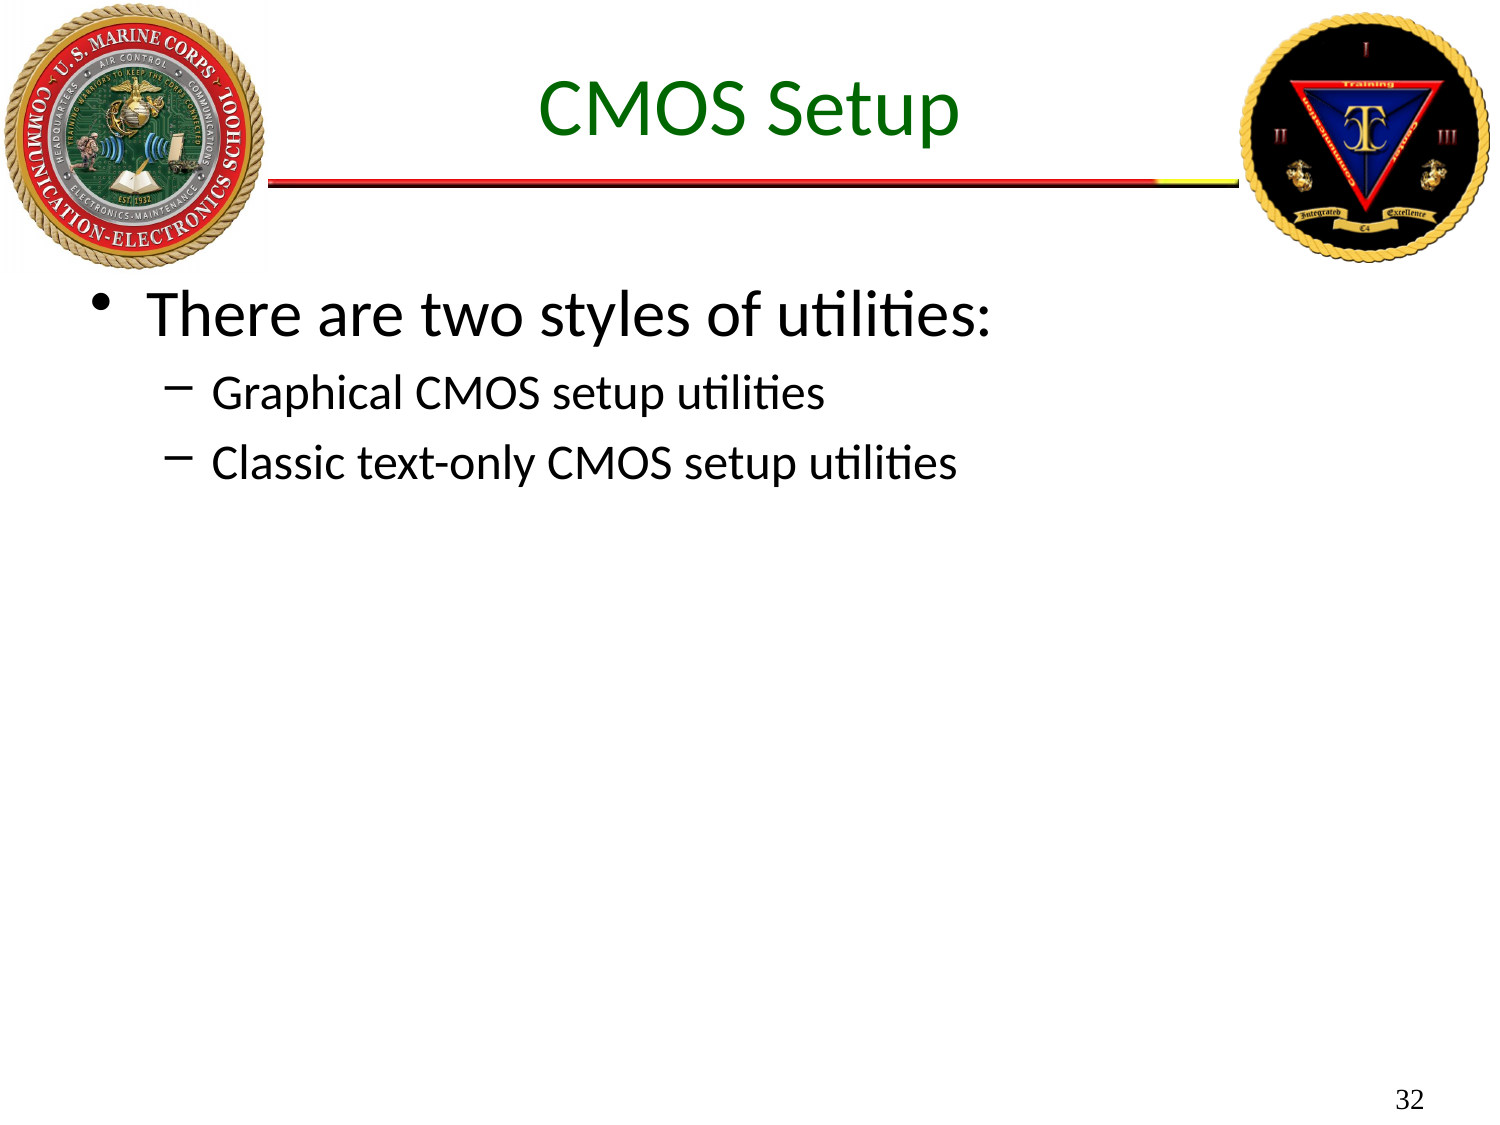

# CMOS Setup
There are two styles of utilities:
Graphical CMOS setup utilities
Classic text-only CMOS setup utilities